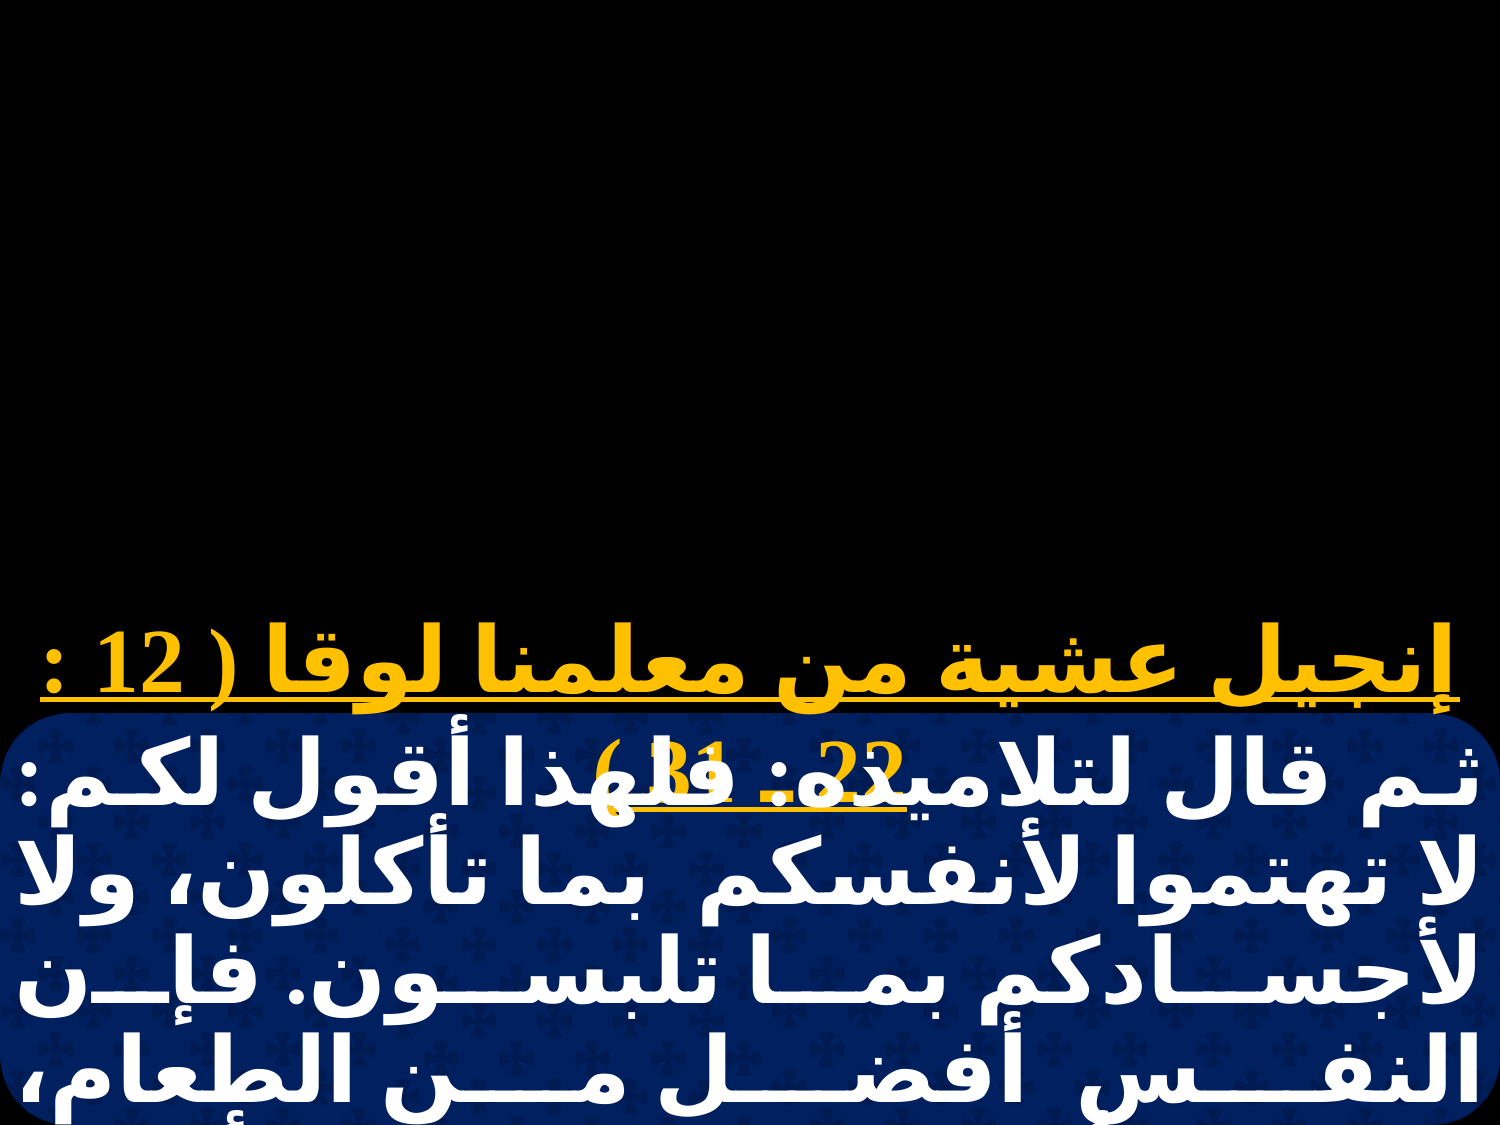

إنجيل عشية من معلمنا لوقا ( 12 : 22 ـ 31 )
ثم قال لتلاميذه: فلهذا أقول لكم: لا تهتموا لأنفسكم  بما تأكلون، ولا لأجسادكم بما تلبسون. فإن النفس  أفضل من الطعام، والجسد أفضل من اللباس. تأملوا  الغربان: فإنها لا تزرع ولا تحصد، وليس لها